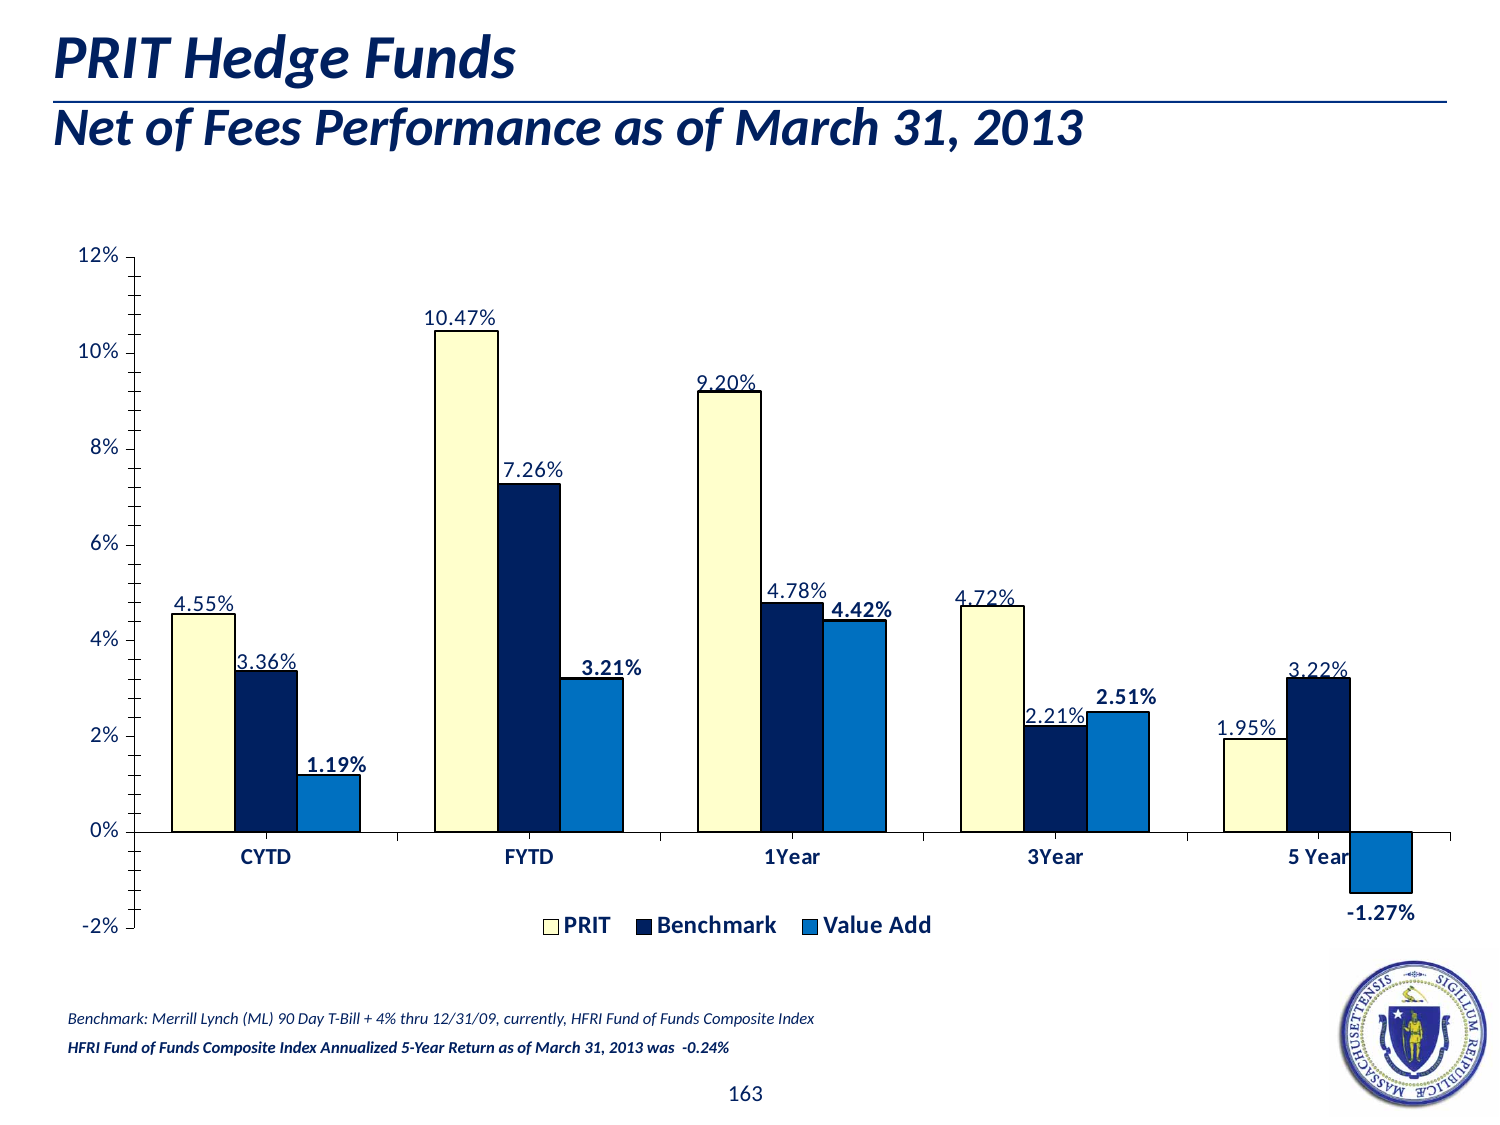

# PRIT Hedge Funds Net of Fees Performance as of March 31, 2013

### Chart

| Category | PRIT | Benchmark | Value Add |
|---|---|---|---|
| CYTD | 0.0455 | 0.0336 | 0.0119 |
| FYTD | 0.1047 | 0.0726 | 0.032100000000000004 |
| 1Year | 0.092 | 0.0478 | 0.044199999999999996 |
| 3Year | 0.0472 | 0.0221 | 0.025099999999999997 |
| 5 Year | 0.0195 | 0.0322 | -0.0127 |
Benchmark: Merrill Lynch (ML) 90 Day T-Bill + 4% thru 12/31/09, currently, HFRI Fund of Funds Composite Index
HFRI Fund of Funds Composite Index Annualized 5-Year Return as of March 31, 2013 was  -0.24%